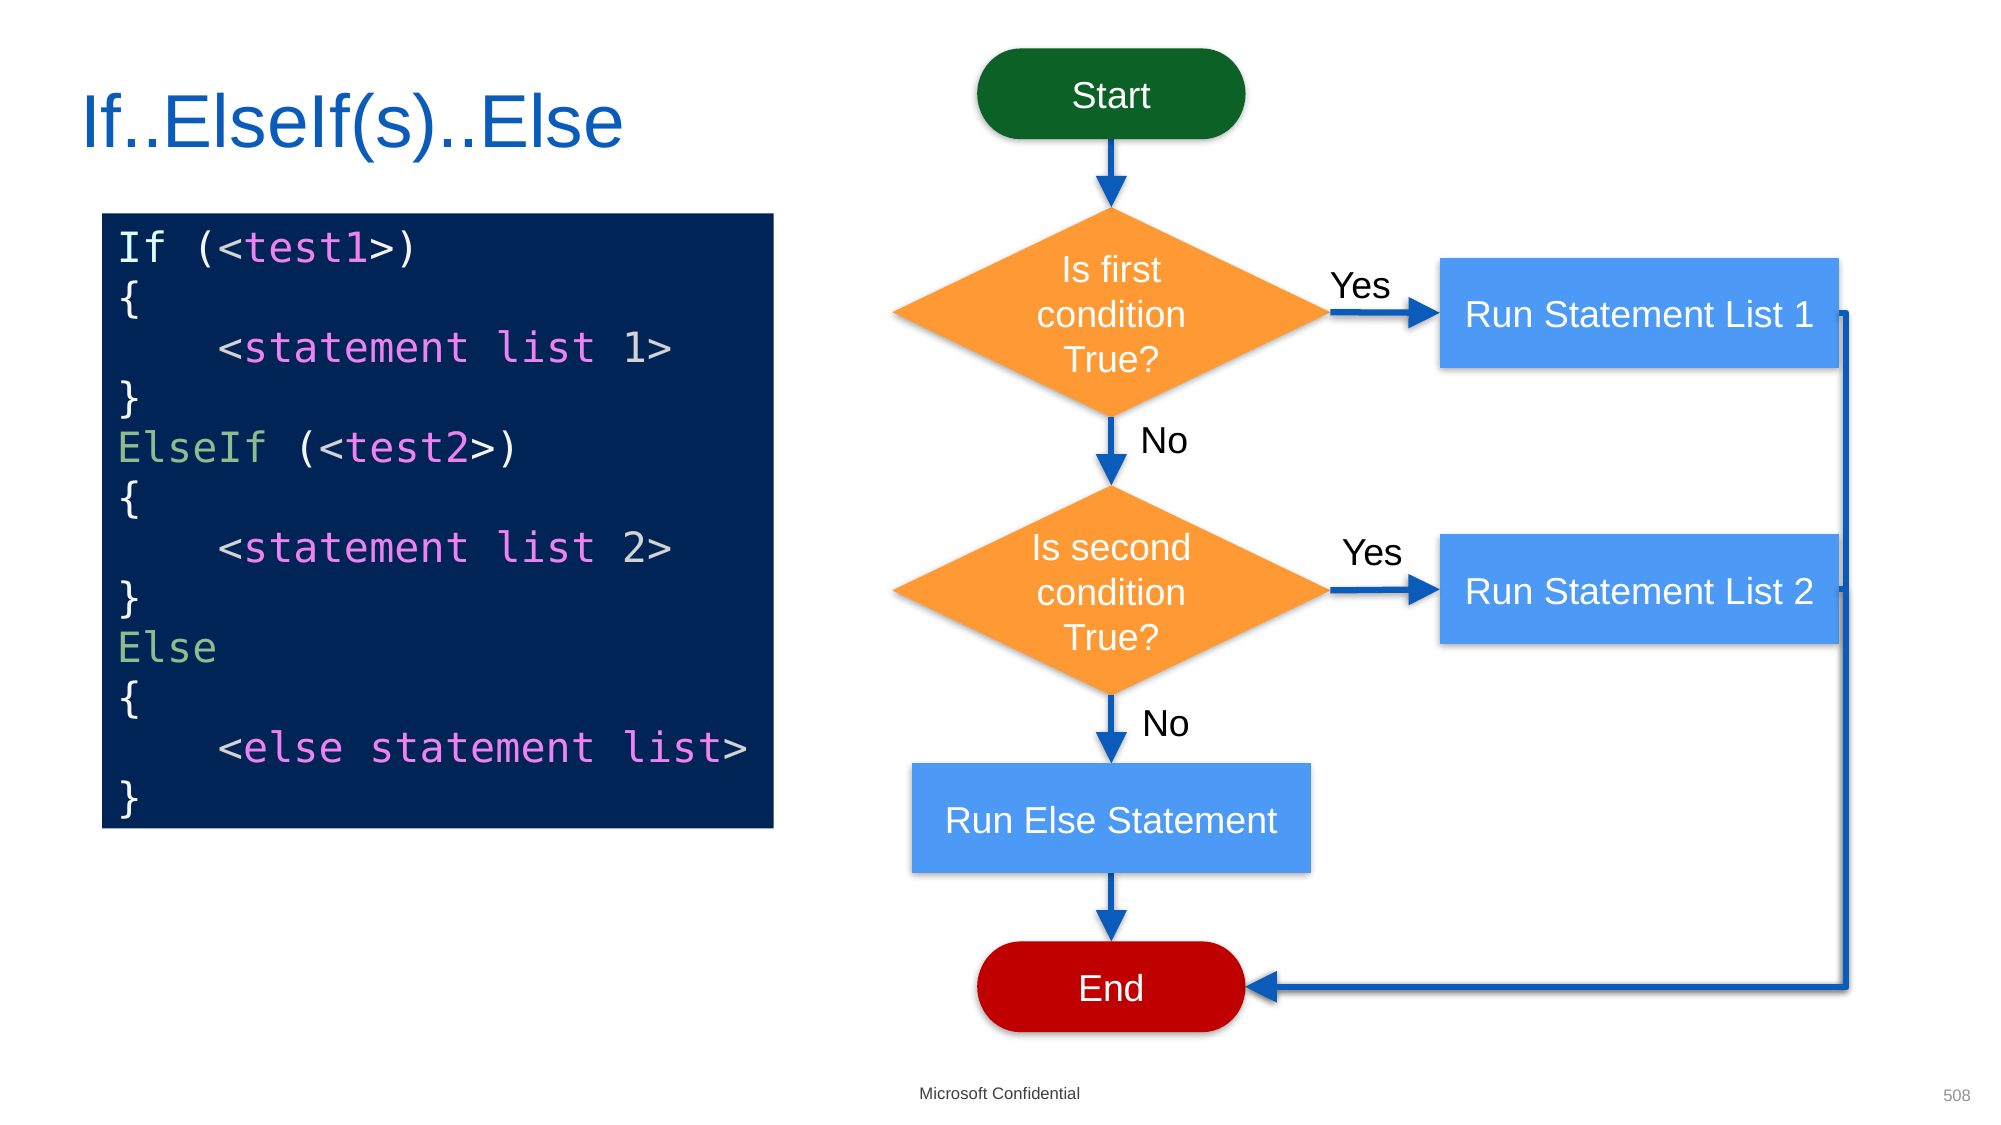

Start
# If..ElseIf(s)..Else
Is first condition True?
If (<test1>)
{
    <statement list 1>
}
ElseIf (<test2>)
{
    <statement list 2>
}
Else
{
    <else statement list>
}
Yes
Run Statement List 1
No
Is second condition True?
Yes
Run Statement List 2
No
Run Else Statement
End
508